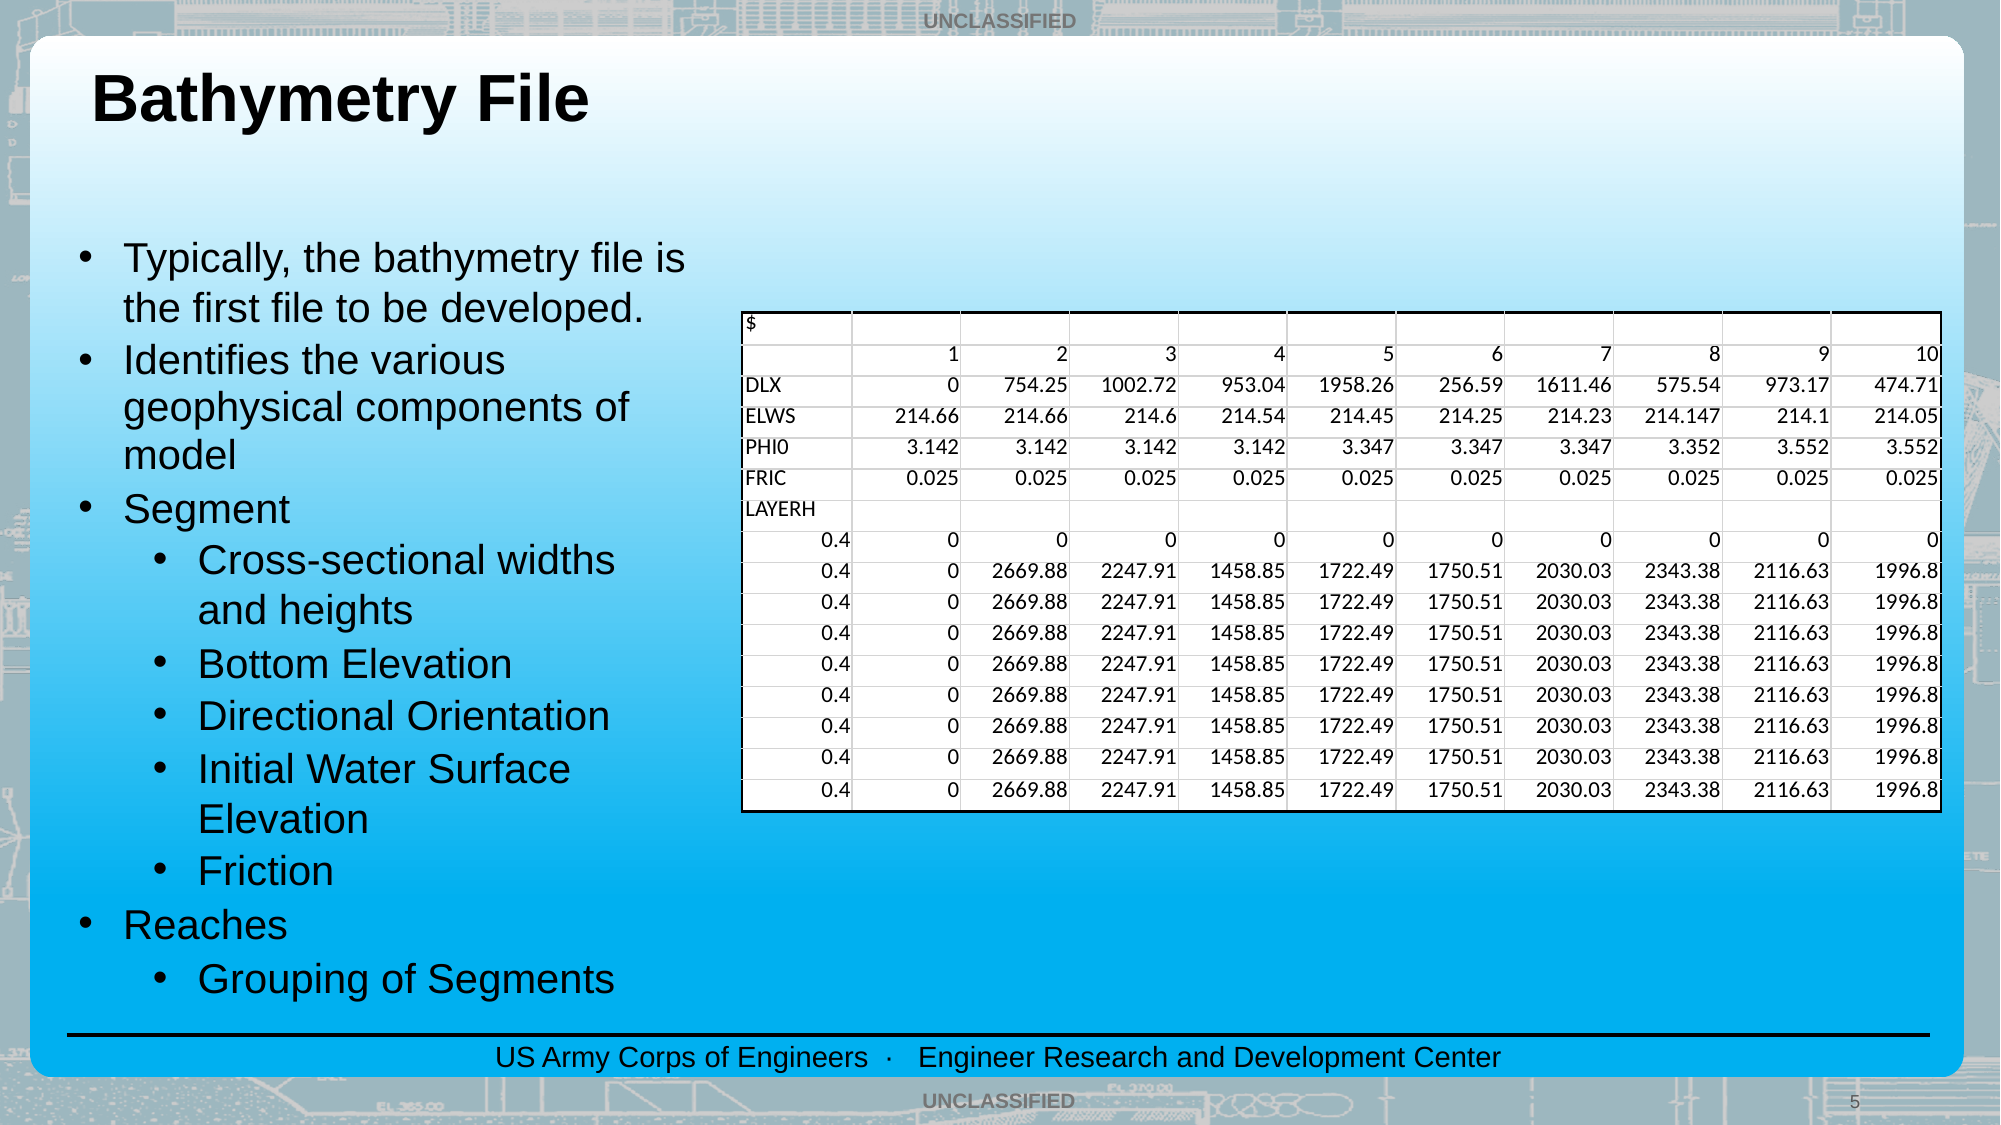

# Bathymetry File
Typically, the bathymetry file is the first file to be developed.
Identifies the various geophysical components of model
Segment
Cross-sectional widths and heights
Bottom Elevation
Directional Orientation
Initial Water Surface Elevation
Friction
Reaches
Grouping of Segments
| $ |  |  |  |  |  |  |  |  |  |  |
| --- | --- | --- | --- | --- | --- | --- | --- | --- | --- | --- |
|  | 1 | 2 | 3 | 4 | 5 | 6 | 7 | 8 | 9 | 10 |
| DLX | 0 | 754.25 | 1002.72 | 953.04 | 1958.26 | 256.59 | 1611.46 | 575.54 | 973.17 | 474.71 |
| ELWS | 214.66 | 214.66 | 214.6 | 214.54 | 214.45 | 214.25 | 214.23 | 214.147 | 214.1 | 214.05 |
| PHI0 | 3.142 | 3.142 | 3.142 | 3.142 | 3.347 | 3.347 | 3.347 | 3.352 | 3.552 | 3.552 |
| FRIC | 0.025 | 0.025 | 0.025 | 0.025 | 0.025 | 0.025 | 0.025 | 0.025 | 0.025 | 0.025 |
| LAYERH |  |  |  |  |  |  |  |  |  |  |
| 0.4 | 0 | 0 | 0 | 0 | 0 | 0 | 0 | 0 | 0 | 0 |
| 0.4 | 0 | 2669.88 | 2247.91 | 1458.85 | 1722.49 | 1750.51 | 2030.03 | 2343.38 | 2116.63 | 1996.8 |
| 0.4 | 0 | 2669.88 | 2247.91 | 1458.85 | 1722.49 | 1750.51 | 2030.03 | 2343.38 | 2116.63 | 1996.8 |
| 0.4 | 0 | 2669.88 | 2247.91 | 1458.85 | 1722.49 | 1750.51 | 2030.03 | 2343.38 | 2116.63 | 1996.8 |
| 0.4 | 0 | 2669.88 | 2247.91 | 1458.85 | 1722.49 | 1750.51 | 2030.03 | 2343.38 | 2116.63 | 1996.8 |
| 0.4 | 0 | 2669.88 | 2247.91 | 1458.85 | 1722.49 | 1750.51 | 2030.03 | 2343.38 | 2116.63 | 1996.8 |
| 0.4 | 0 | 2669.88 | 2247.91 | 1458.85 | 1722.49 | 1750.51 | 2030.03 | 2343.38 | 2116.63 | 1996.8 |
| 0.4 | 0 | 2669.88 | 2247.91 | 1458.85 | 1722.49 | 1750.51 | 2030.03 | 2343.38 | 2116.63 | 1996.8 |
| 0.4 | 0 | 2669.88 | 2247.91 | 1458.85 | 1722.49 | 1750.51 | 2030.03 | 2343.38 | 2116.63 | 1996.8 |
5